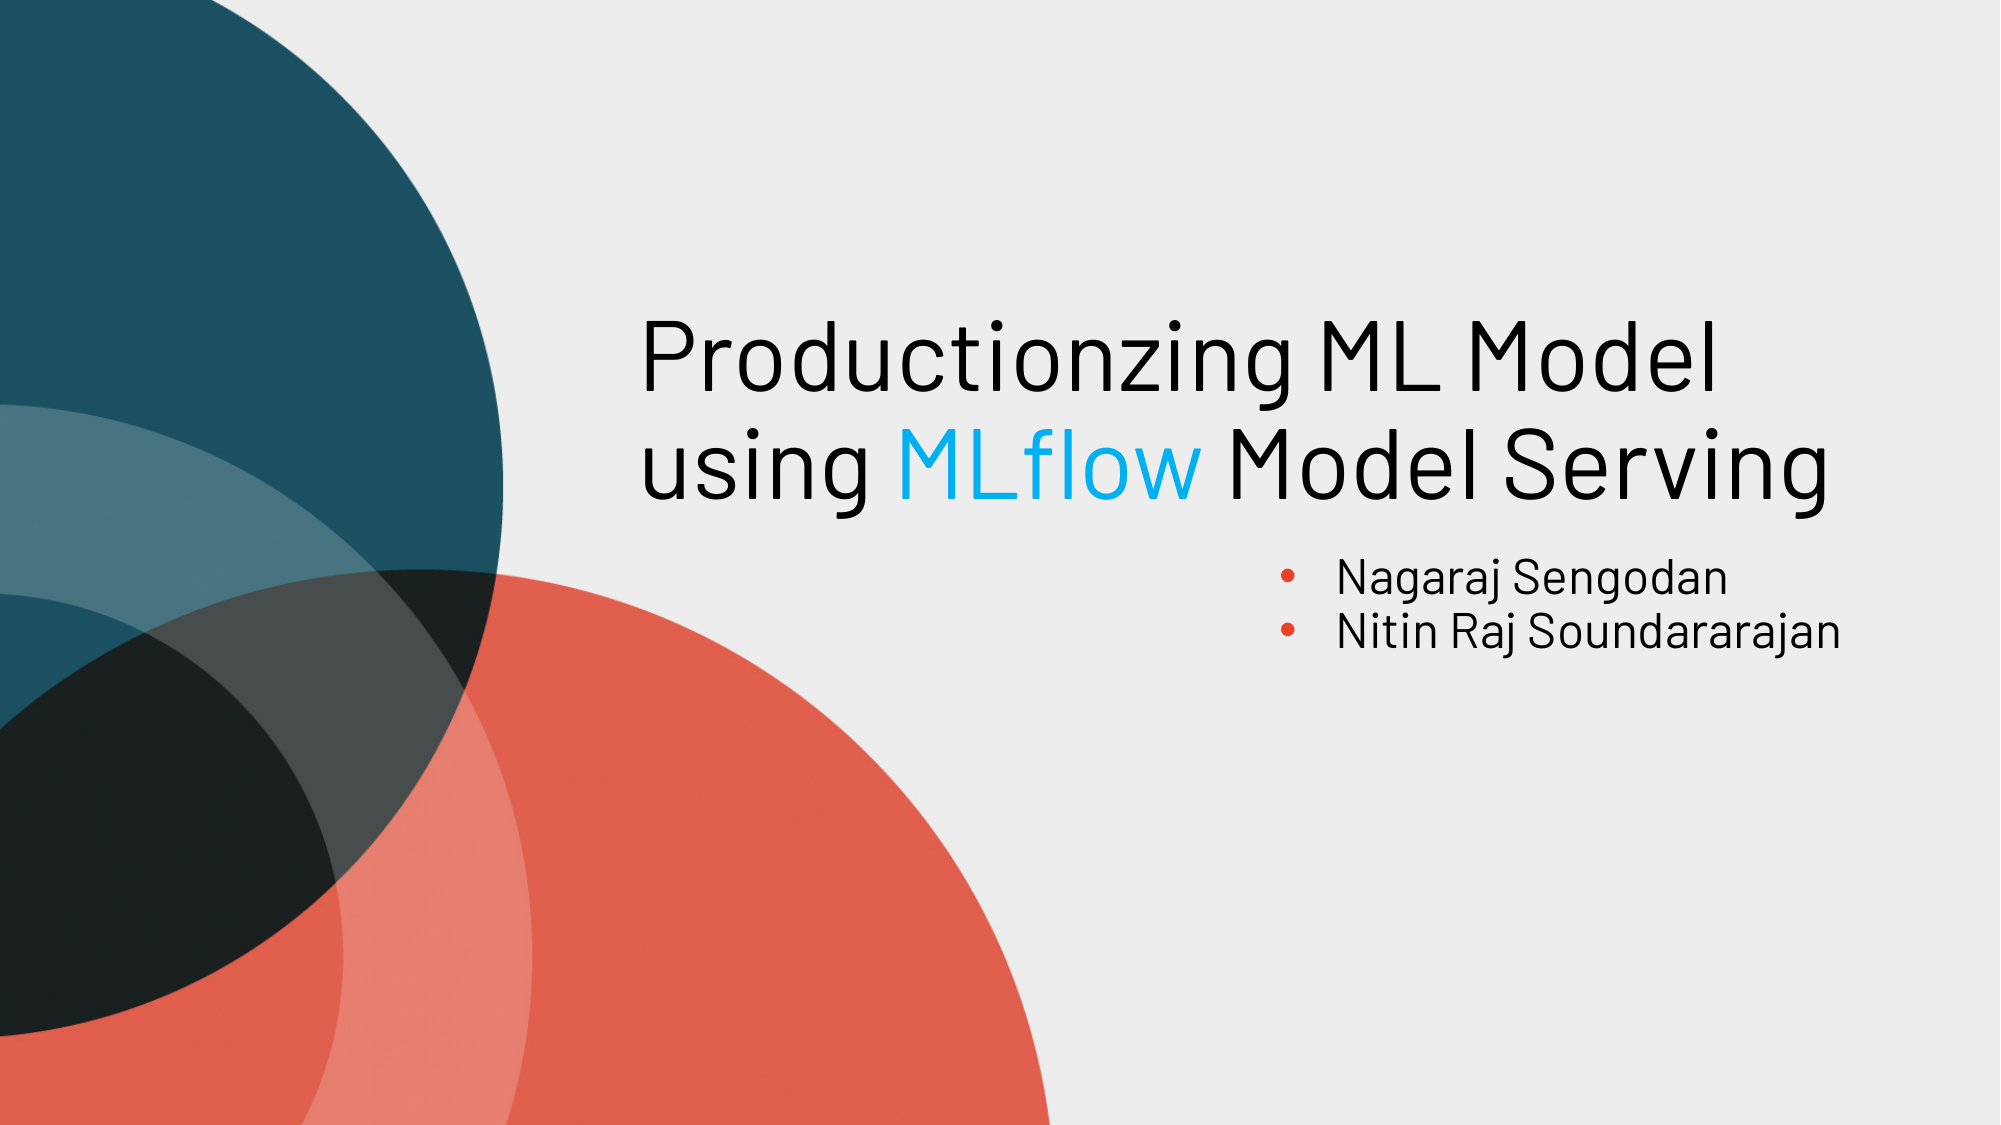

# Productionzing ML Model using MLflow Model Serving
Nagaraj Sengodan
Nitin Raj Soundararajan